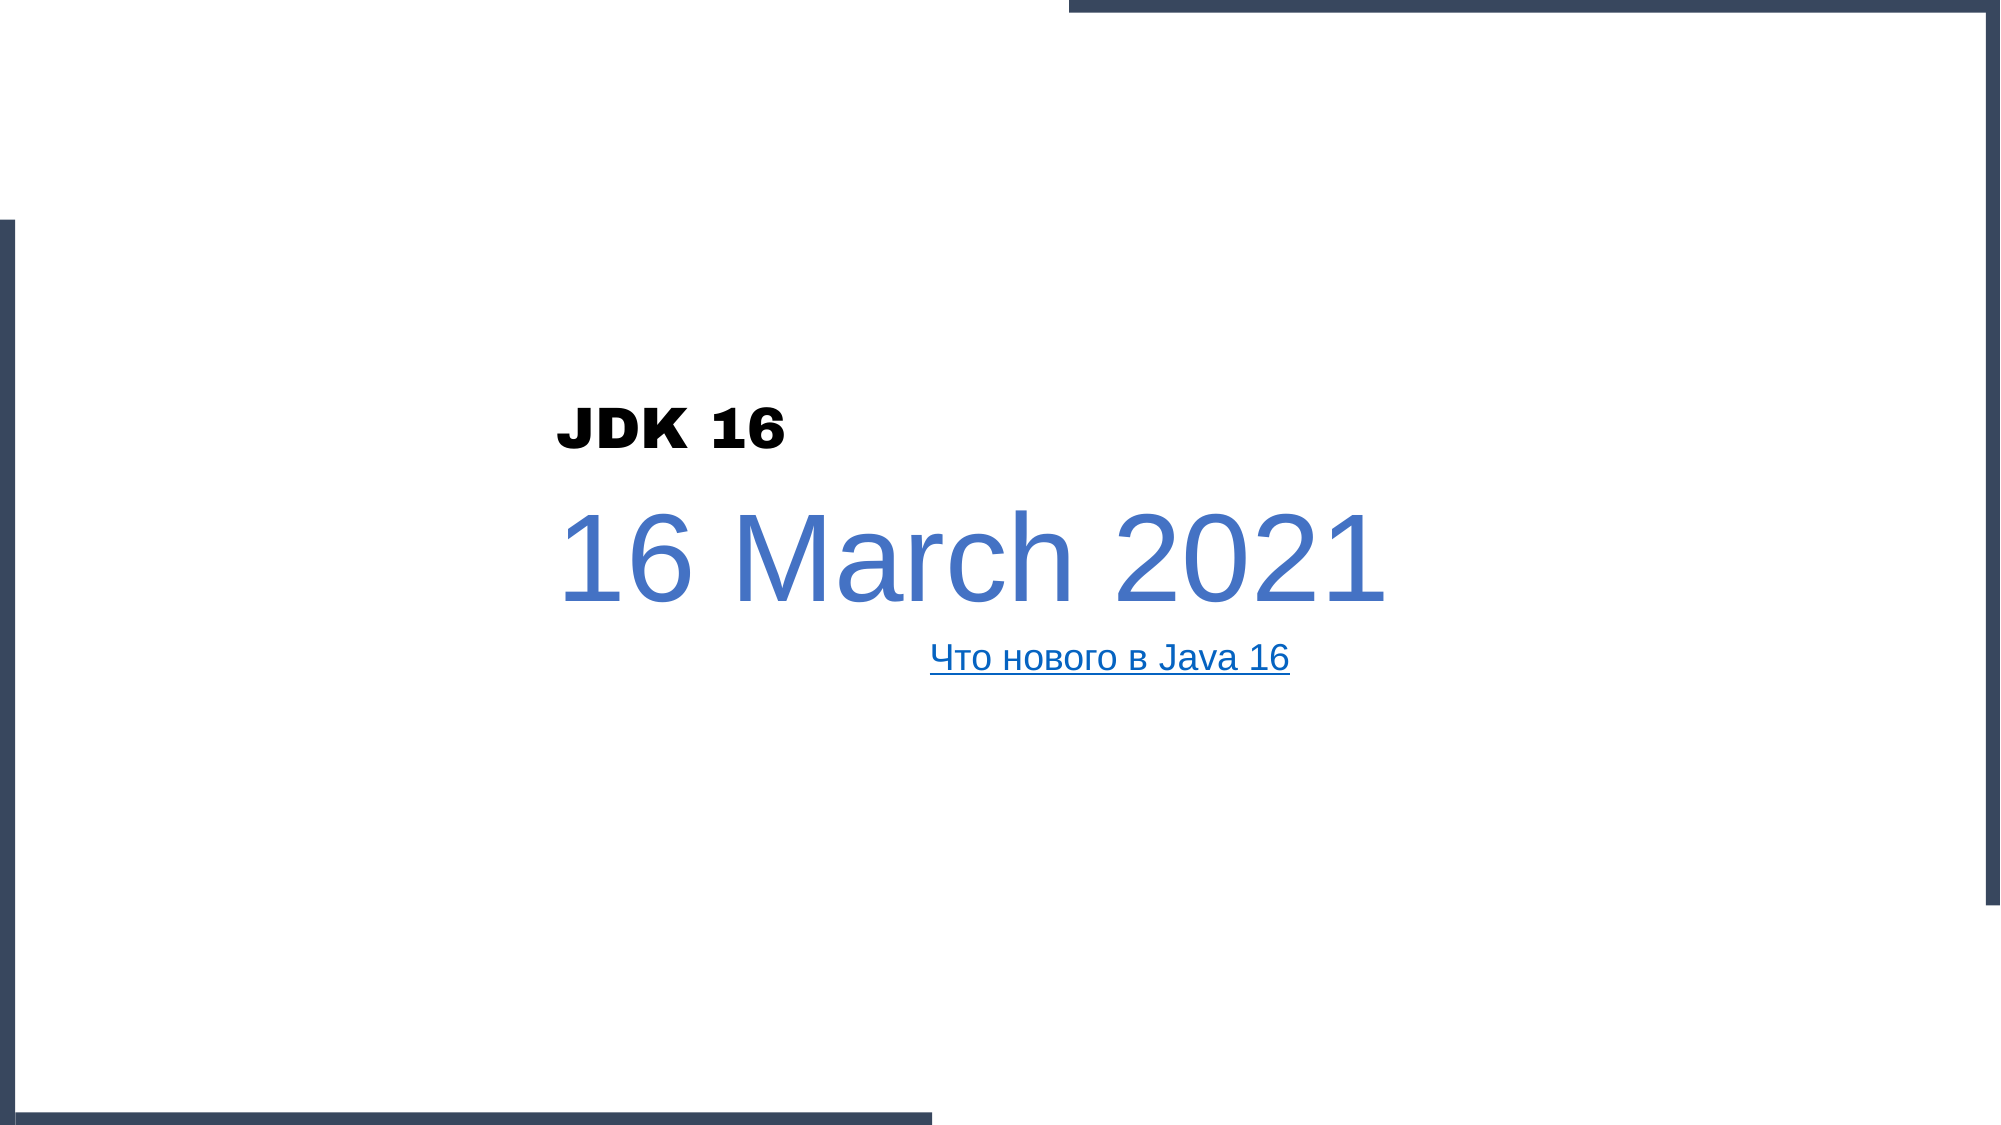

JDK 16
16 March 2021
Что нового в Java 16